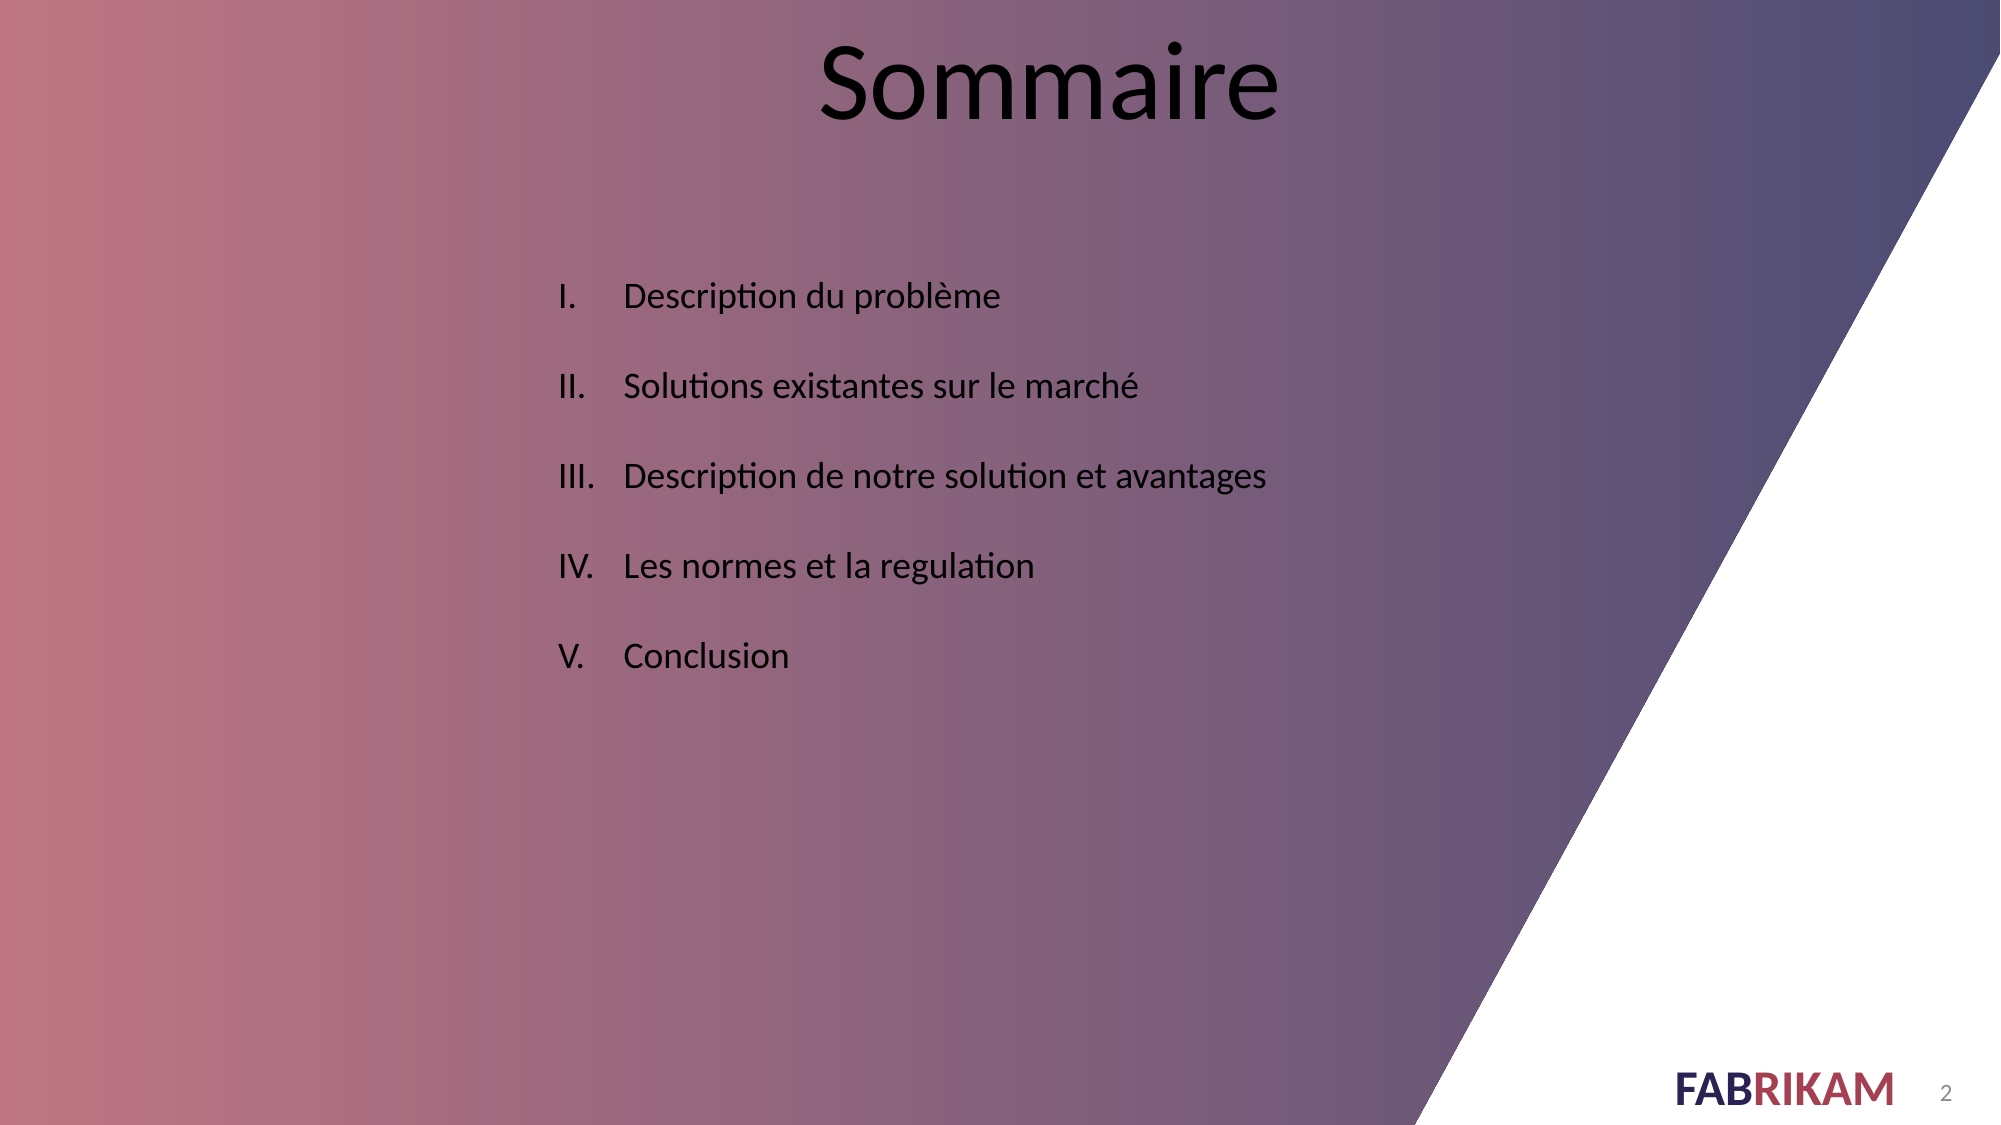

Sommaire
Description du problème

Solutions existantes sur le marché

Description de notre solution et avantages

Les normes et la regulation

Conclusion

2